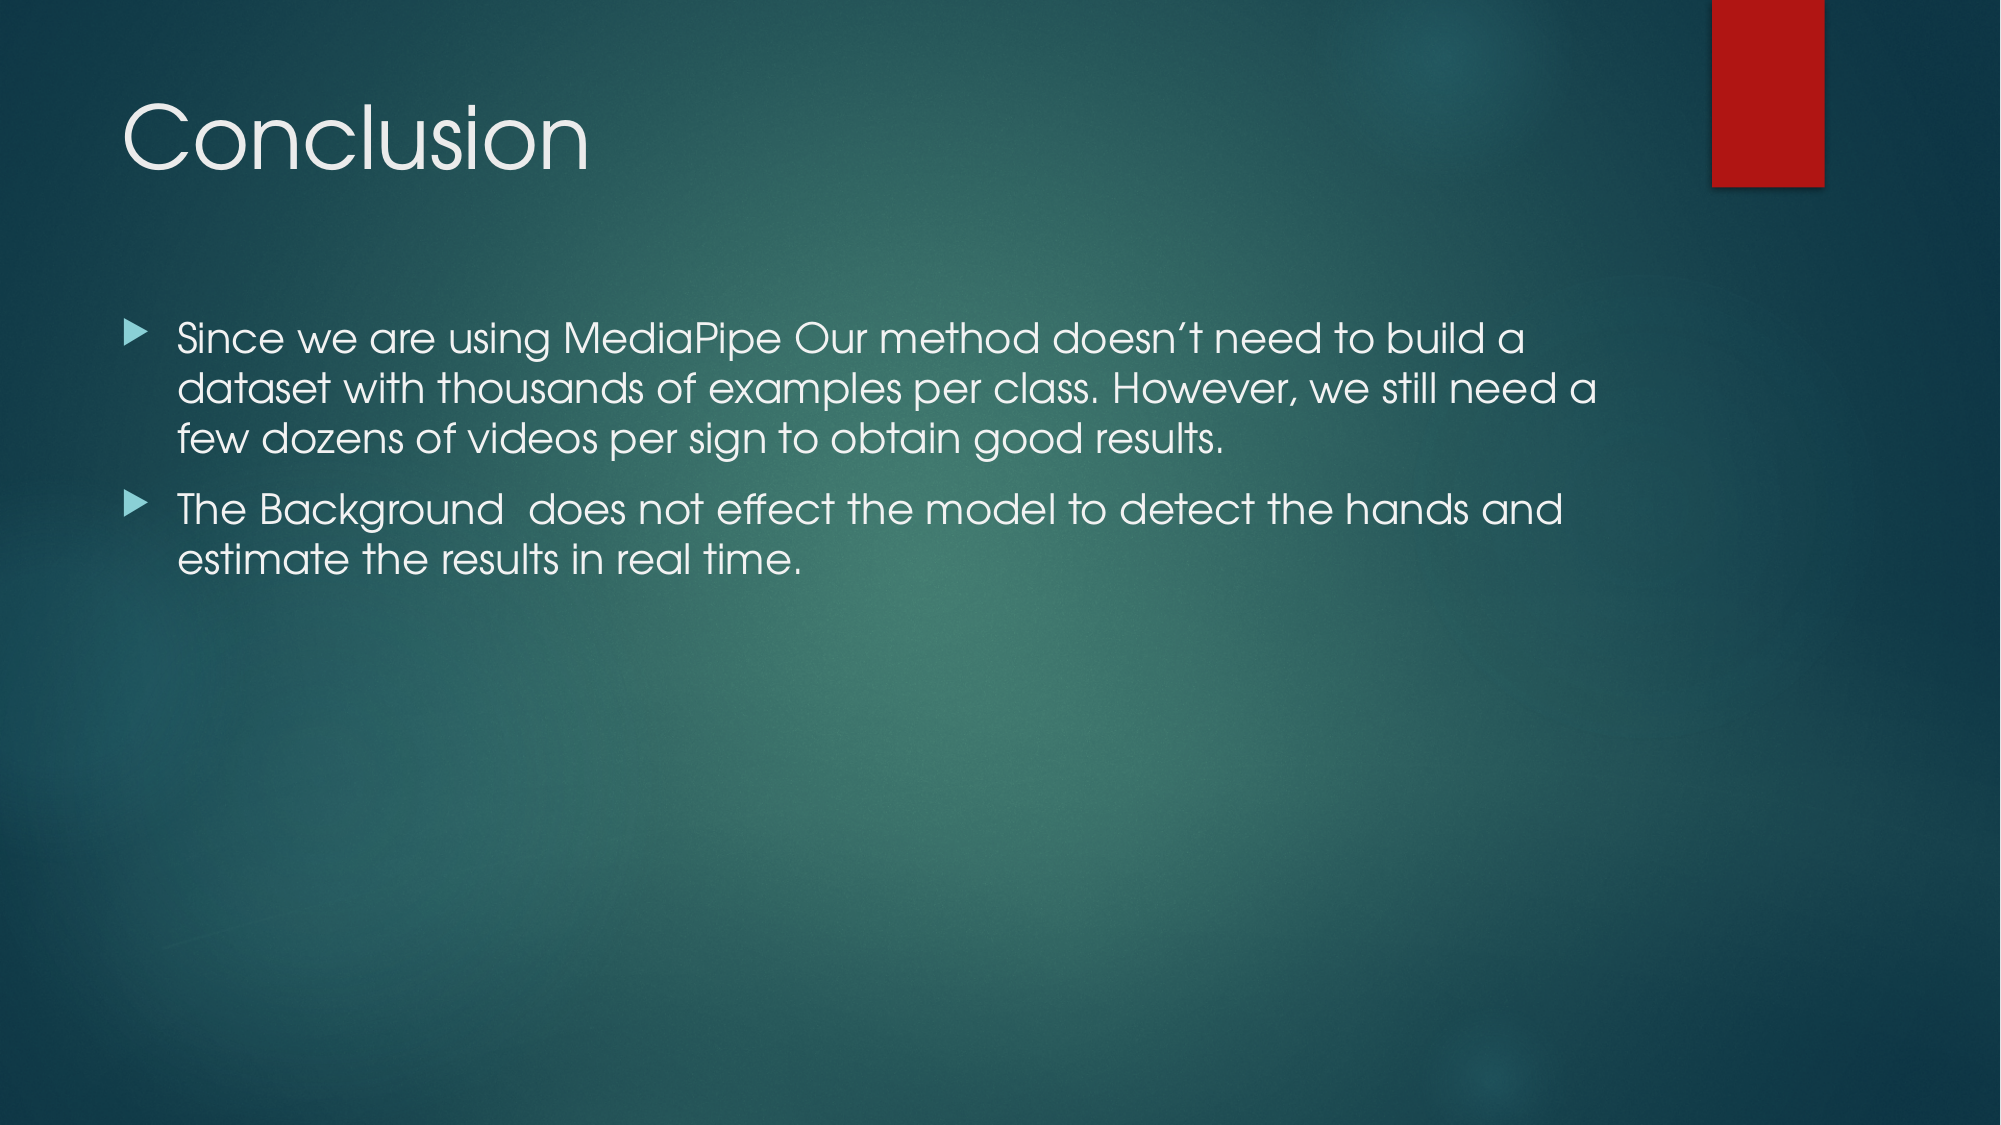

# Conclusion
Since we are using MediaPipe Our method doesn’t need to build a dataset with thousands of examples per class. However, we still need a few dozens of videos per sign to obtain good results.
The Background  does not effect the model to detect the hands and estimate the results in real time.